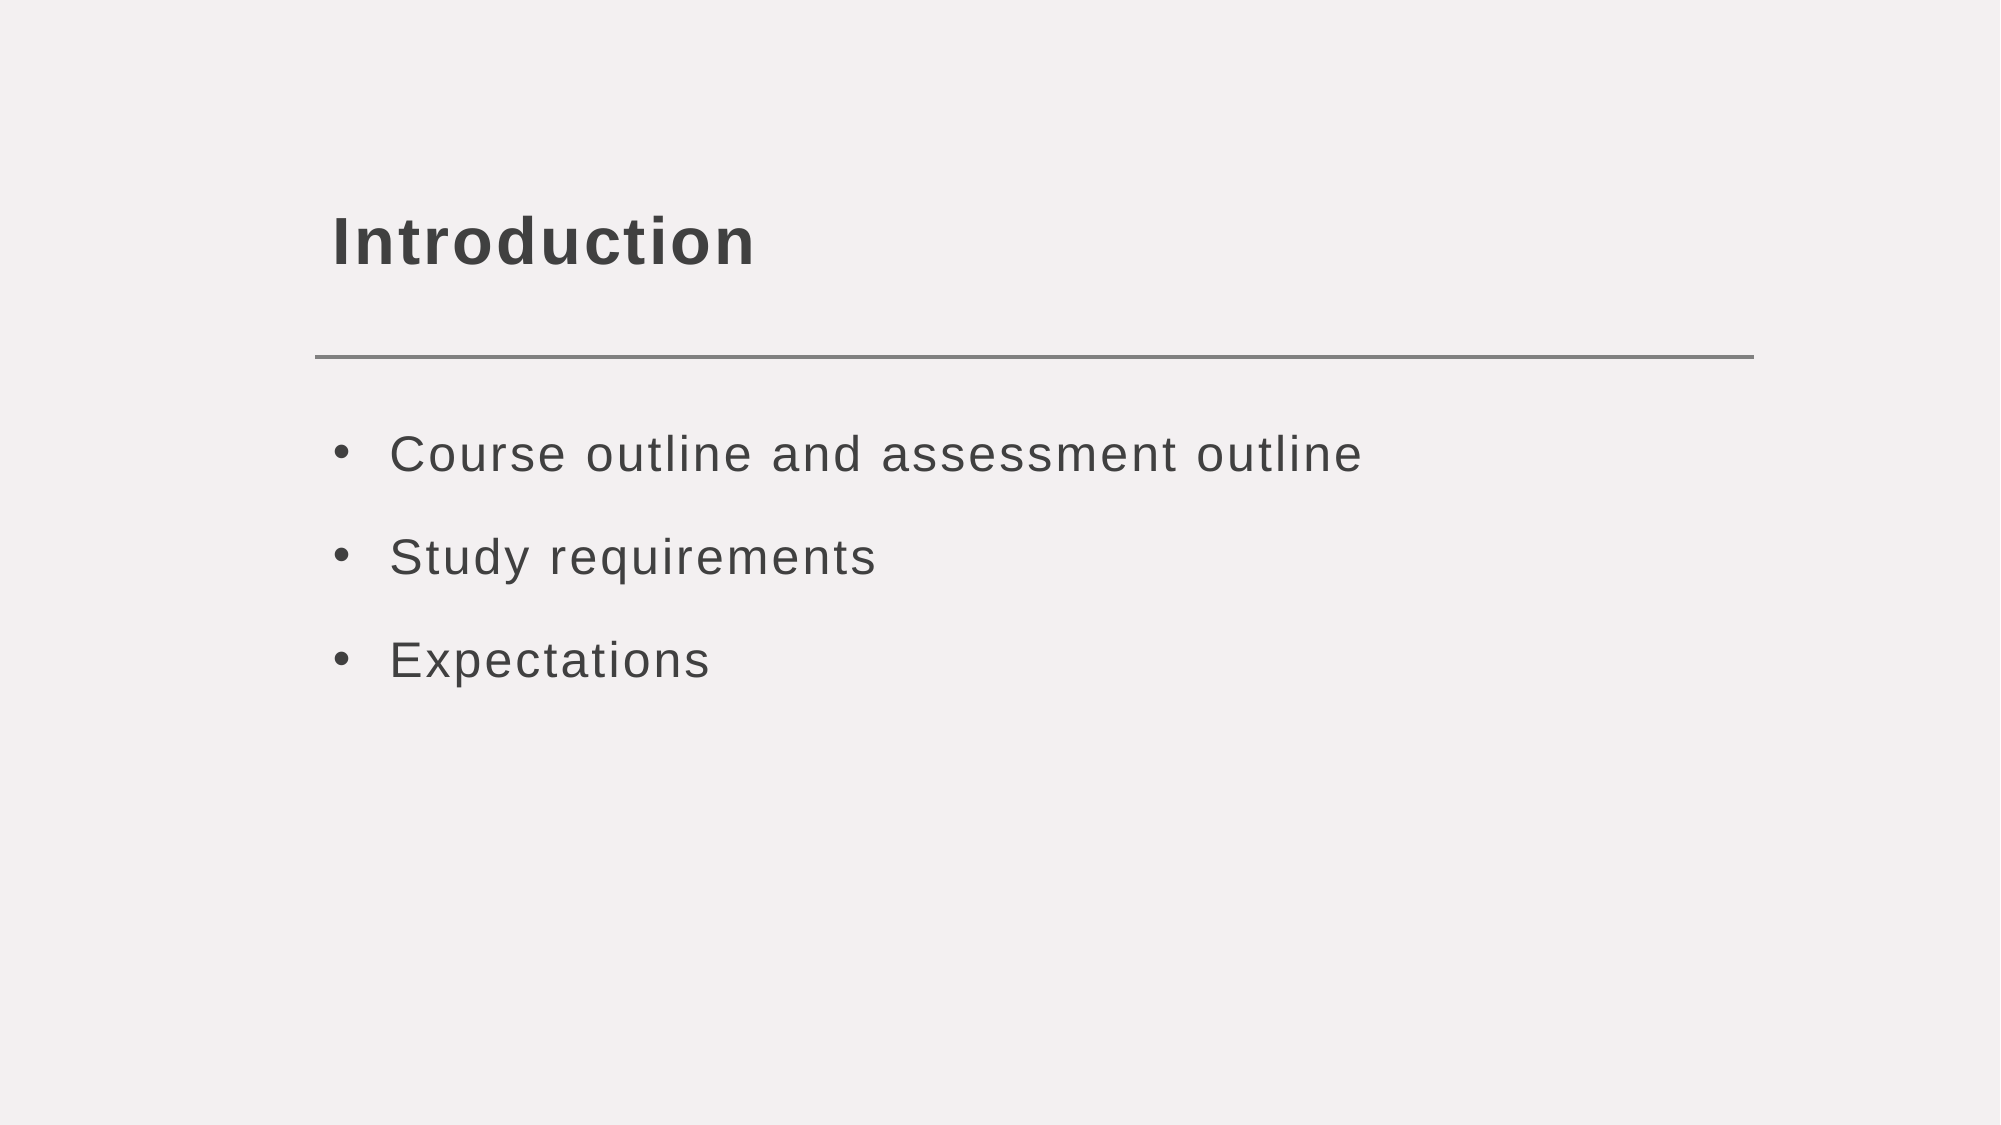

# Introduction
Course outline and assessment outline
Study requirements
Expectations